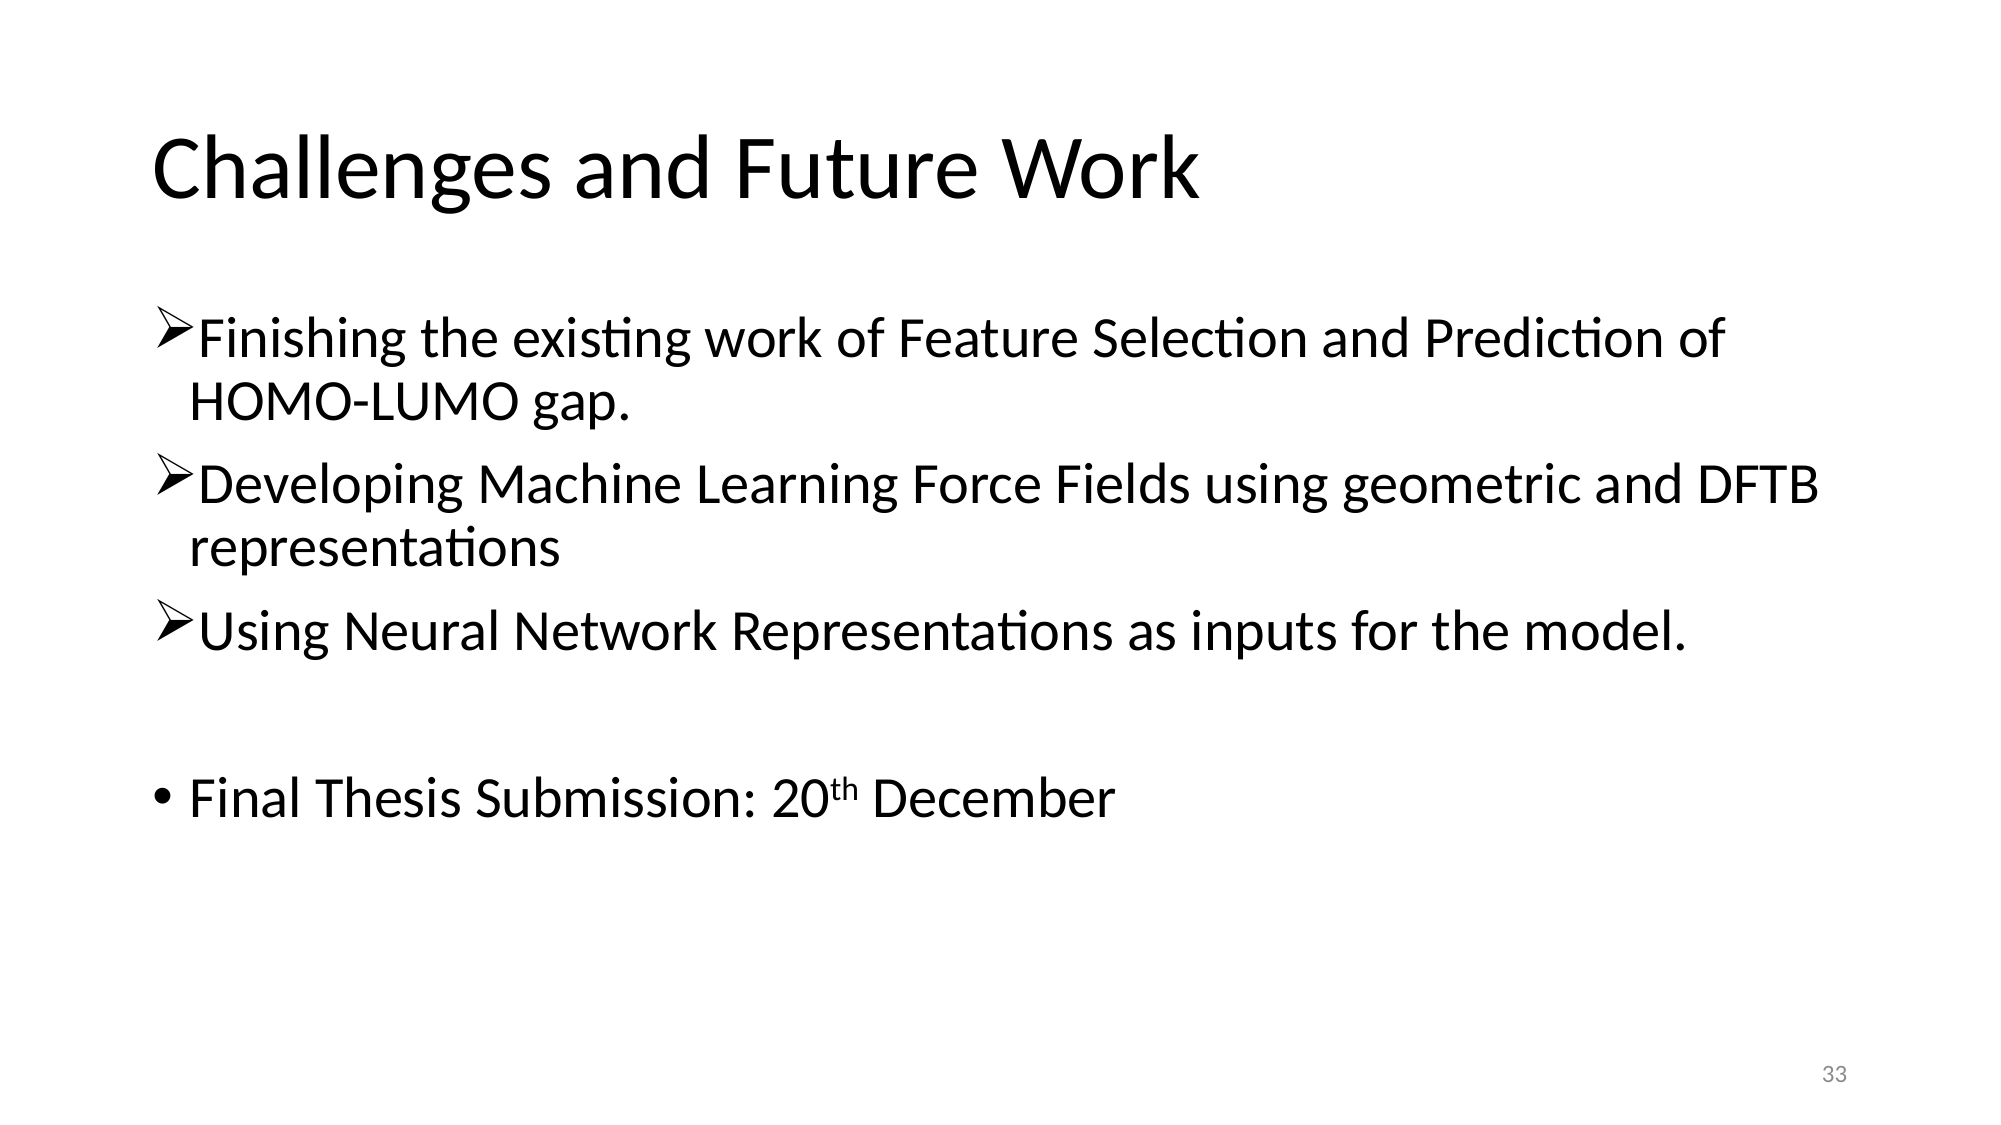

# Challenges and Future Work
Finishing the existing work of Feature Selection and Prediction of HOMO-LUMO gap.
Developing Machine Learning Force Fields using geometric and DFTB representations
Using Neural Network Representations as inputs for the model.

Final Thesis Submission: 20th December
33